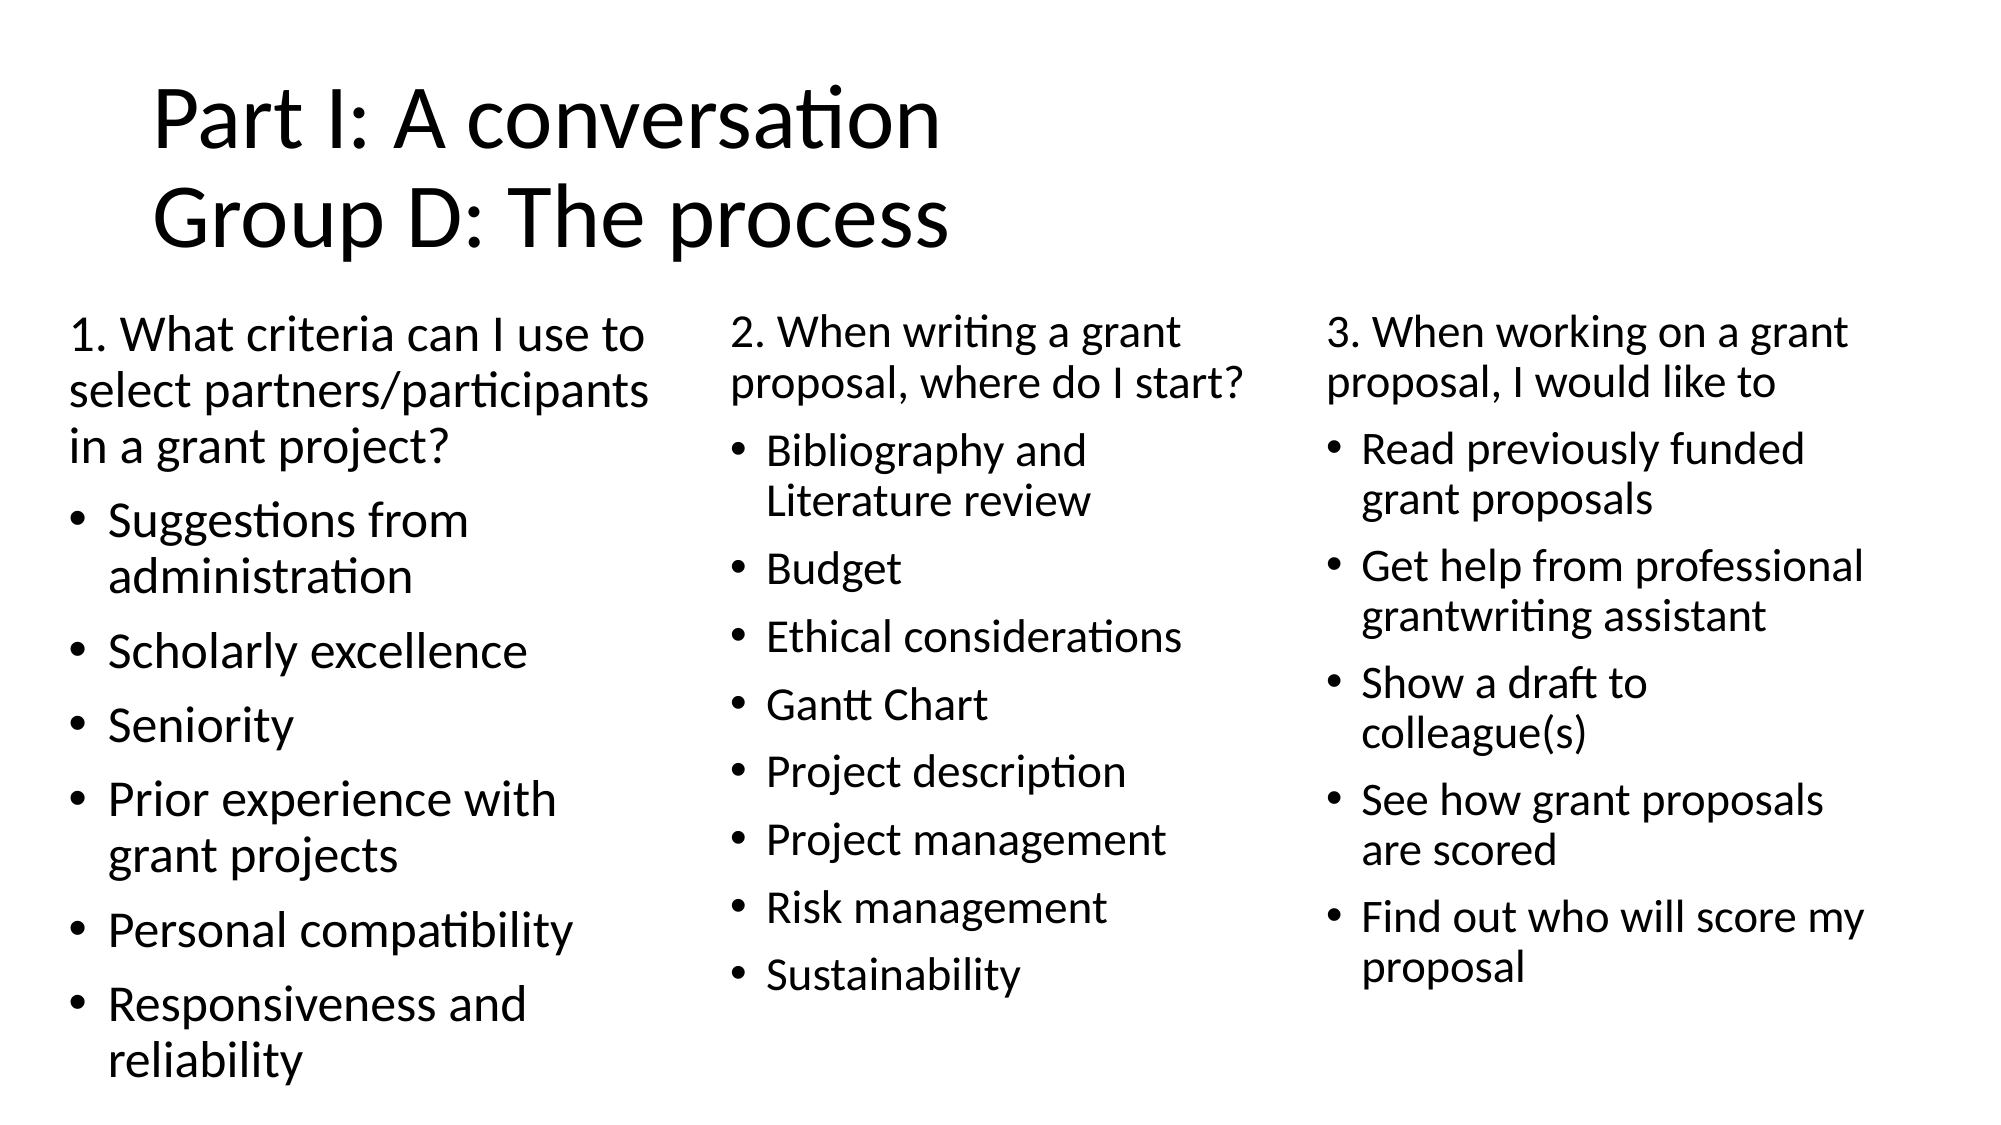

# Part I: A conversation Group D: The process
1. What criteria can I use to select partners/participants in a grant project?
Suggestions from administration
Scholarly excellence
Seniority
Prior experience with grant projects
Personal compatibility
Responsiveness and reliability
2. When writing a grant proposal, where do I start?
Bibliography and Literature review
Budget
Ethical considerations
Gantt Chart
Project description
Project management
Risk management
Sustainability

3. When working on a grant proposal, I would like to
Read previously funded grant proposals
Get help from professional grantwriting assistant
Show a draft to colleague(s)
See how grant proposals are scored
Find out who will score my proposal